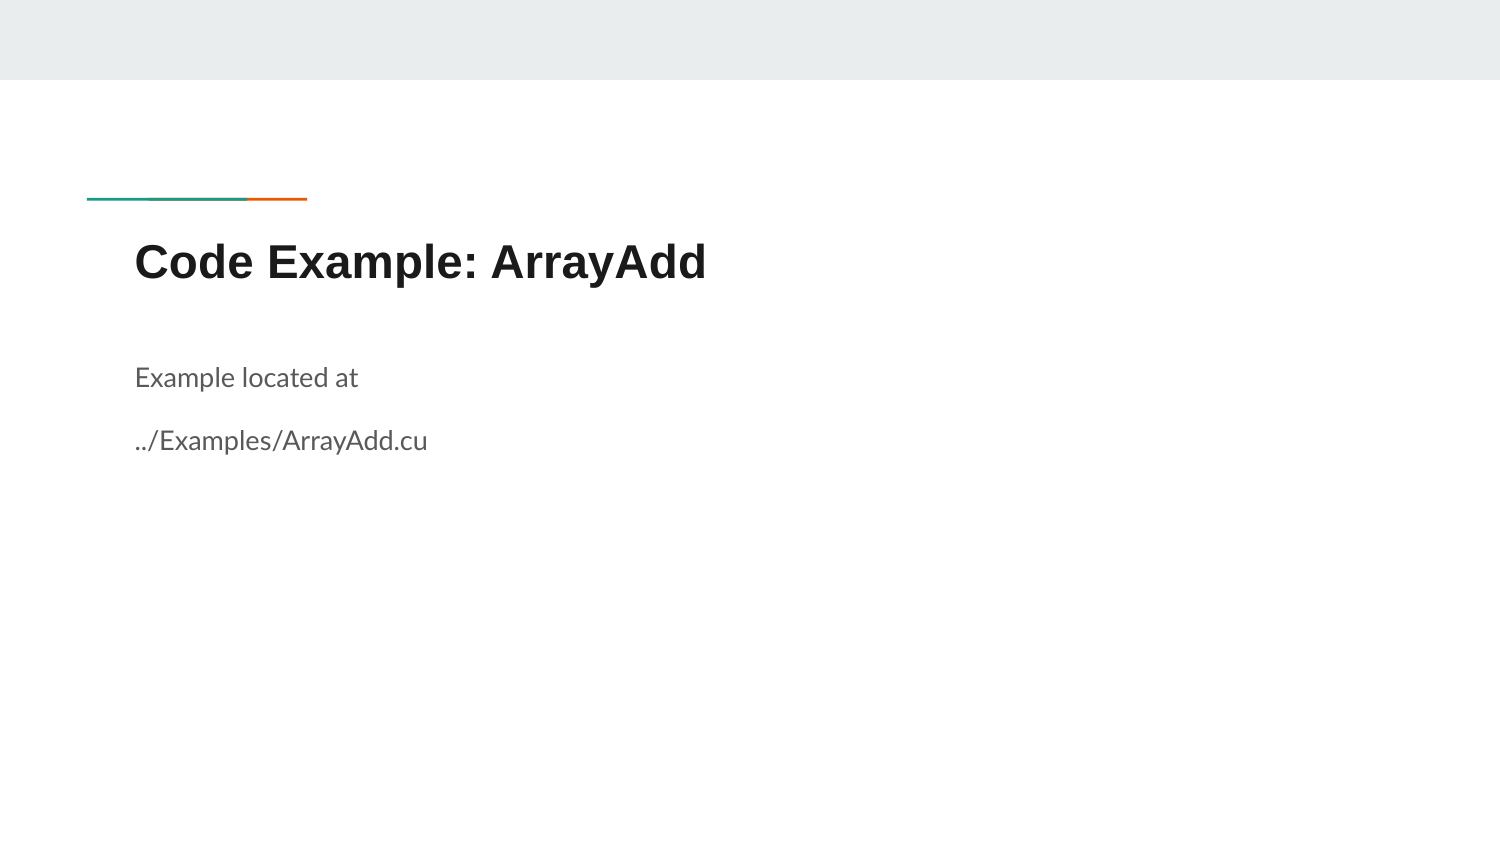

# Code Example: ArrayAdd
Example located at
../Examples/ArrayAdd.cu